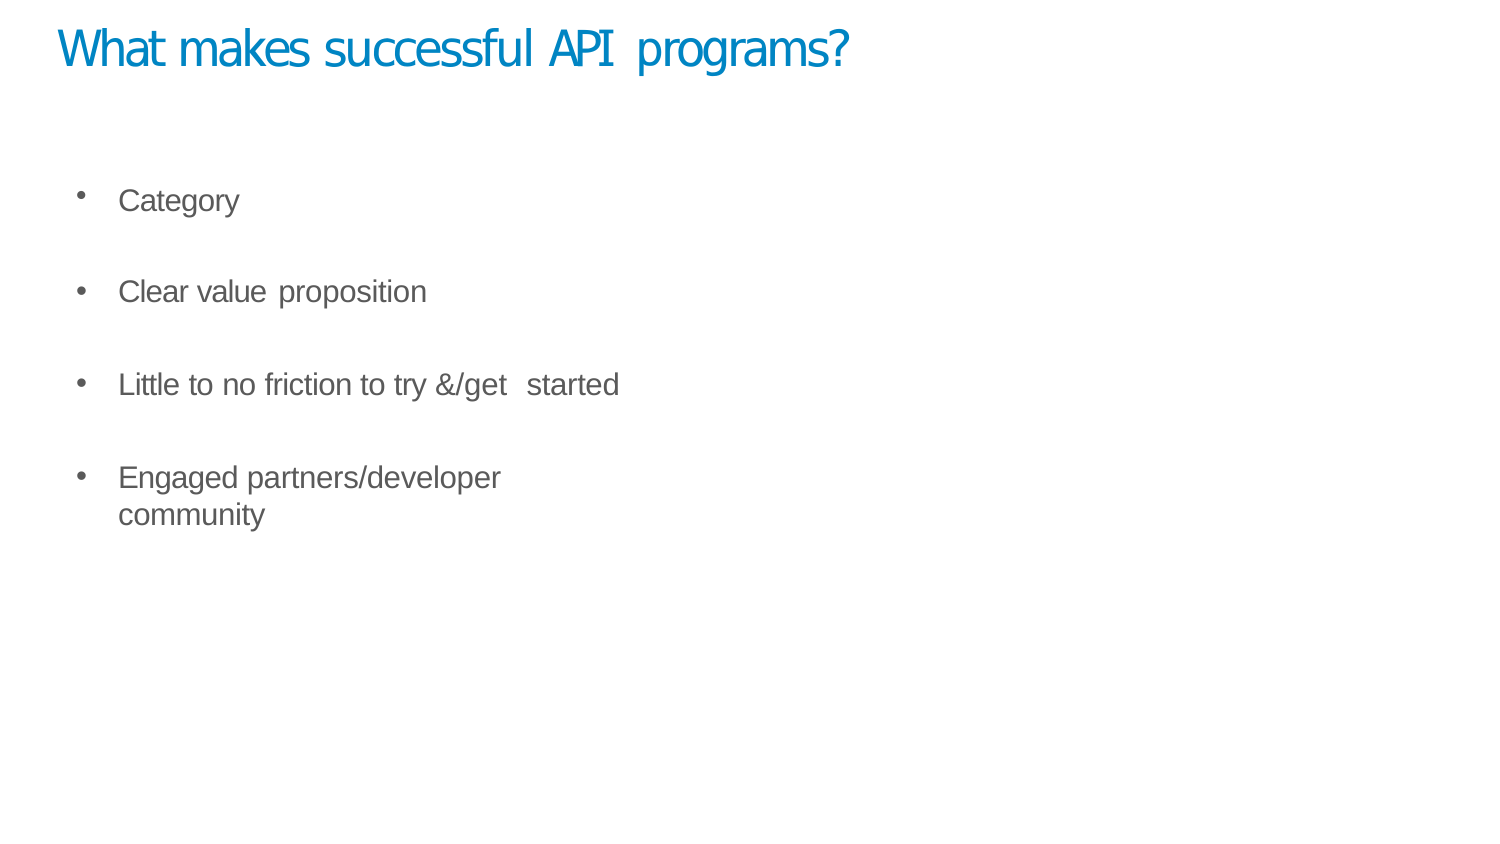

# What makes successful API programs?
Category

Clear value proposition

Little to no friction to try &/get  started

Engaged partners/developer community